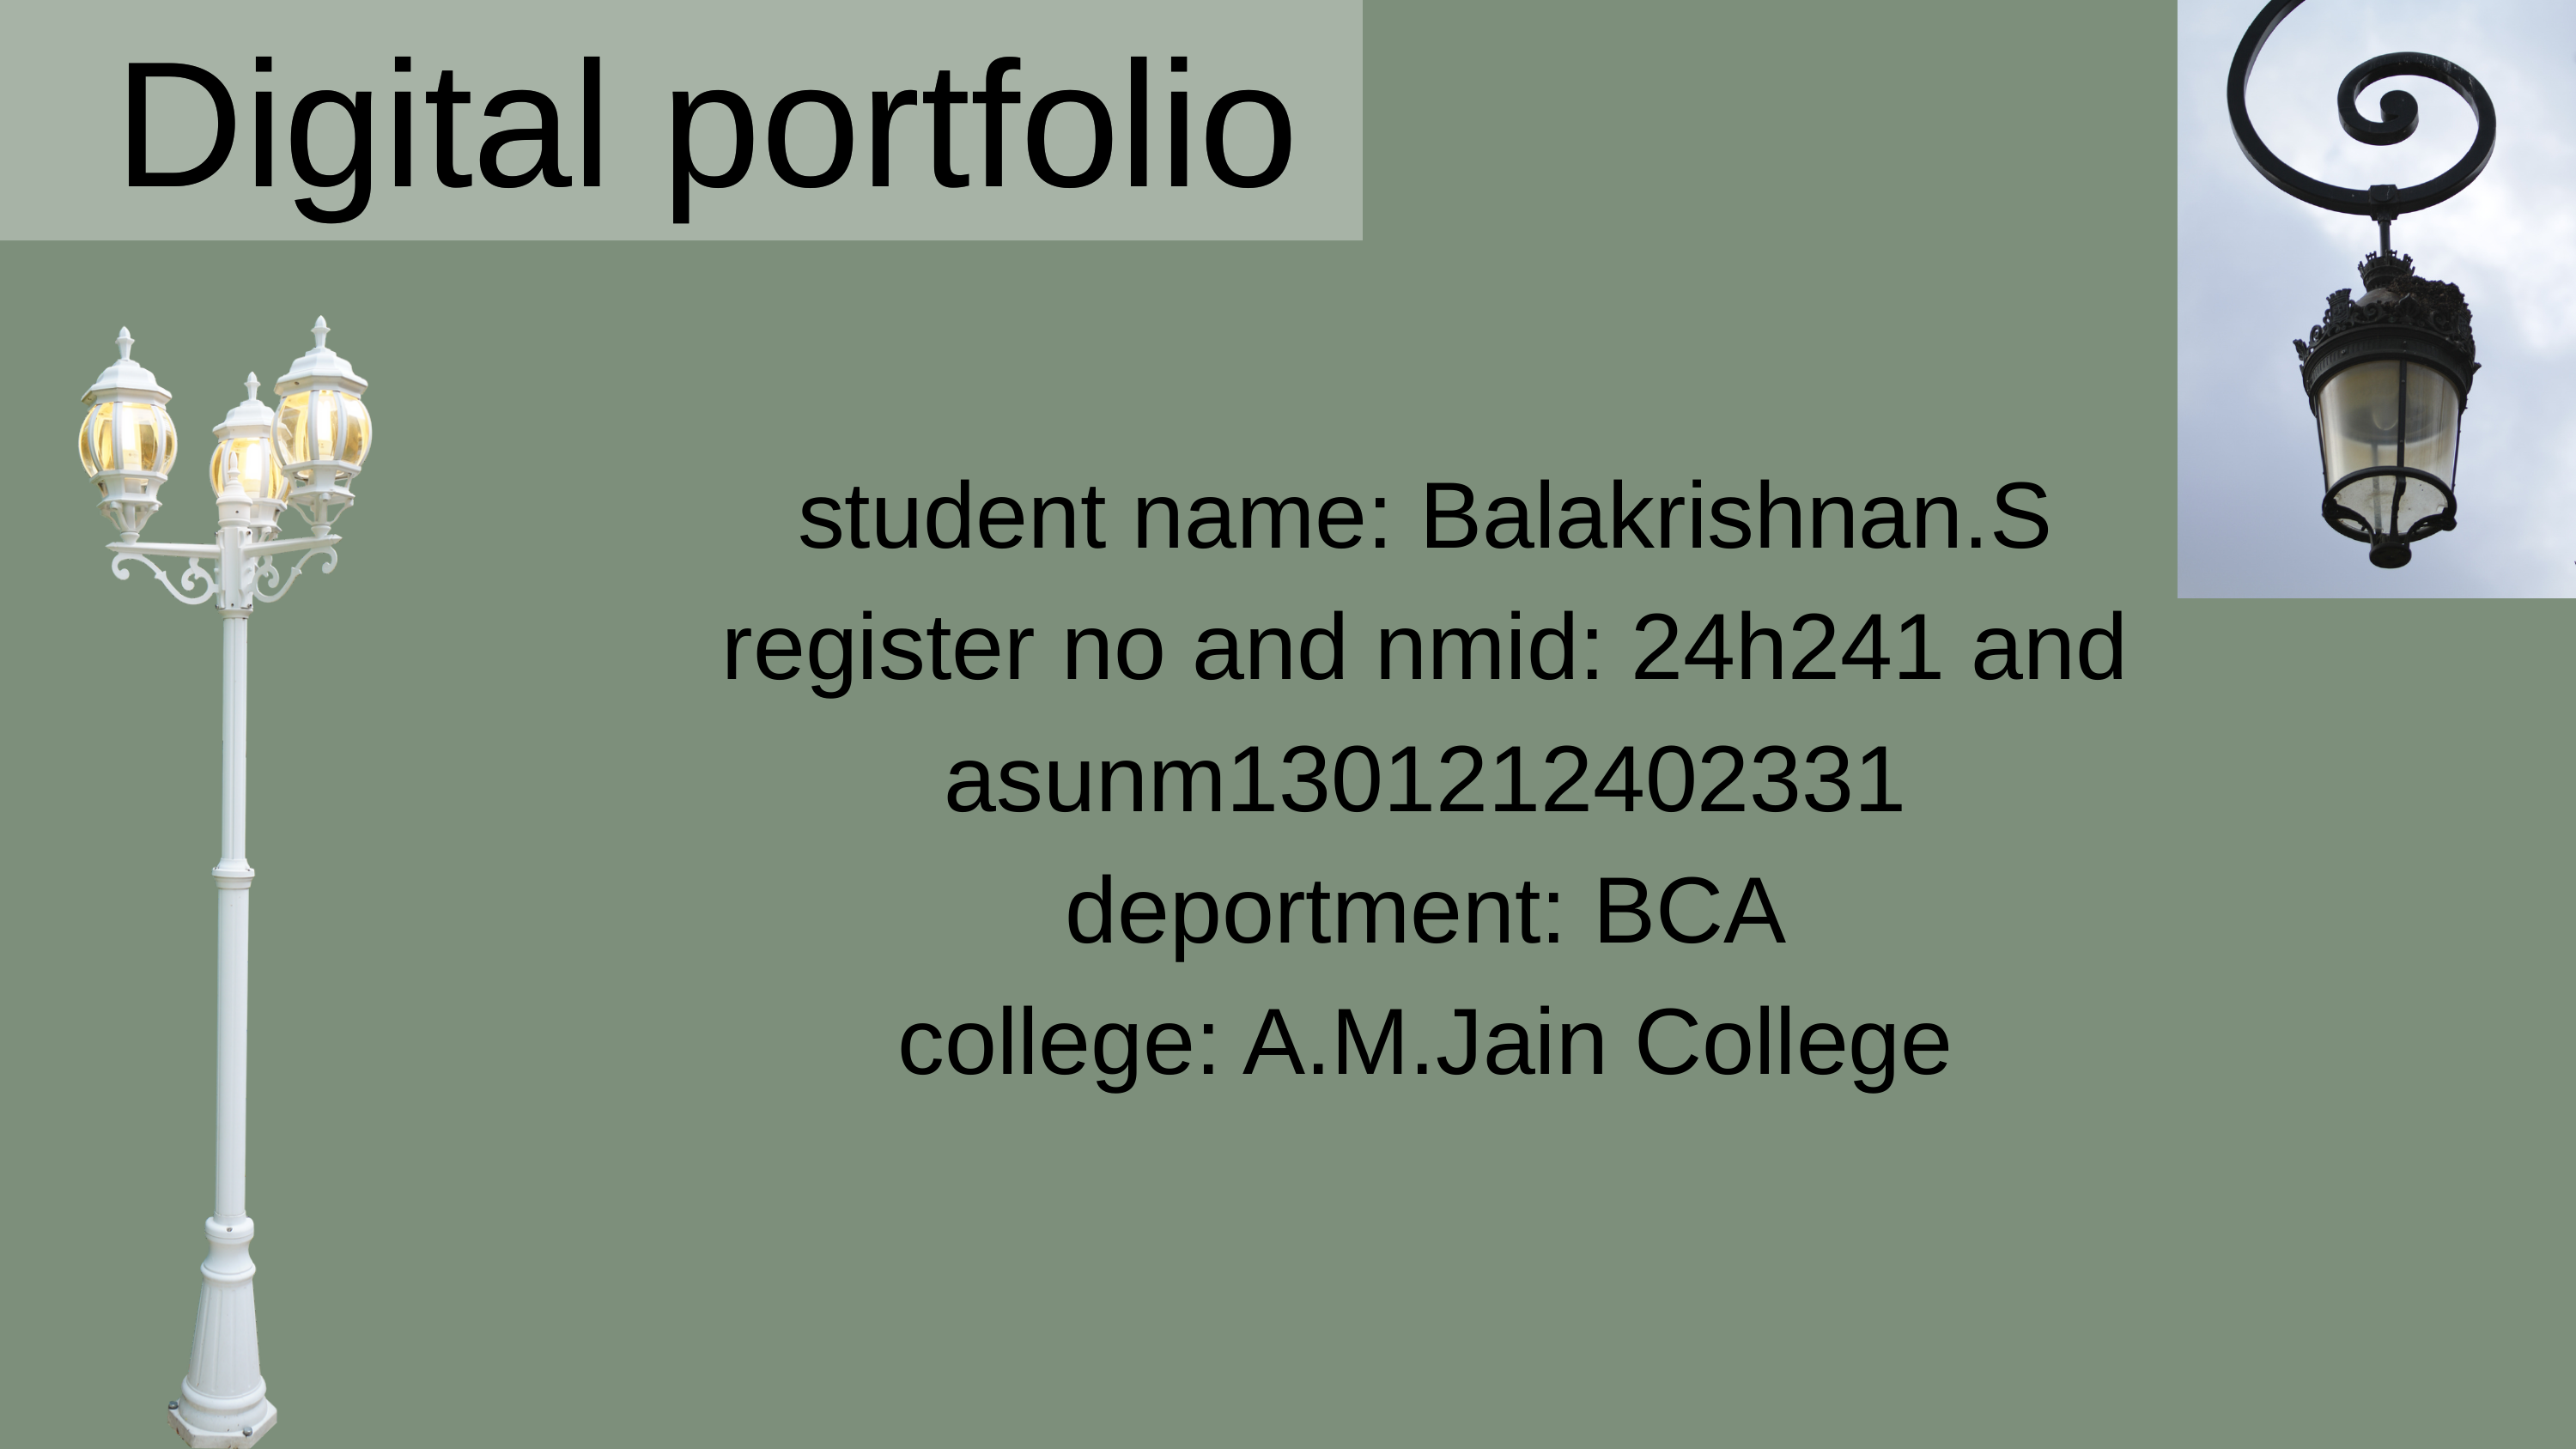

Digital portfolio
Digital portfolio

student name: Balakrishnan.S
register no and nmid: 24h241 and asunm1301212402331
deportment: BCA
college: A.M.Jain College